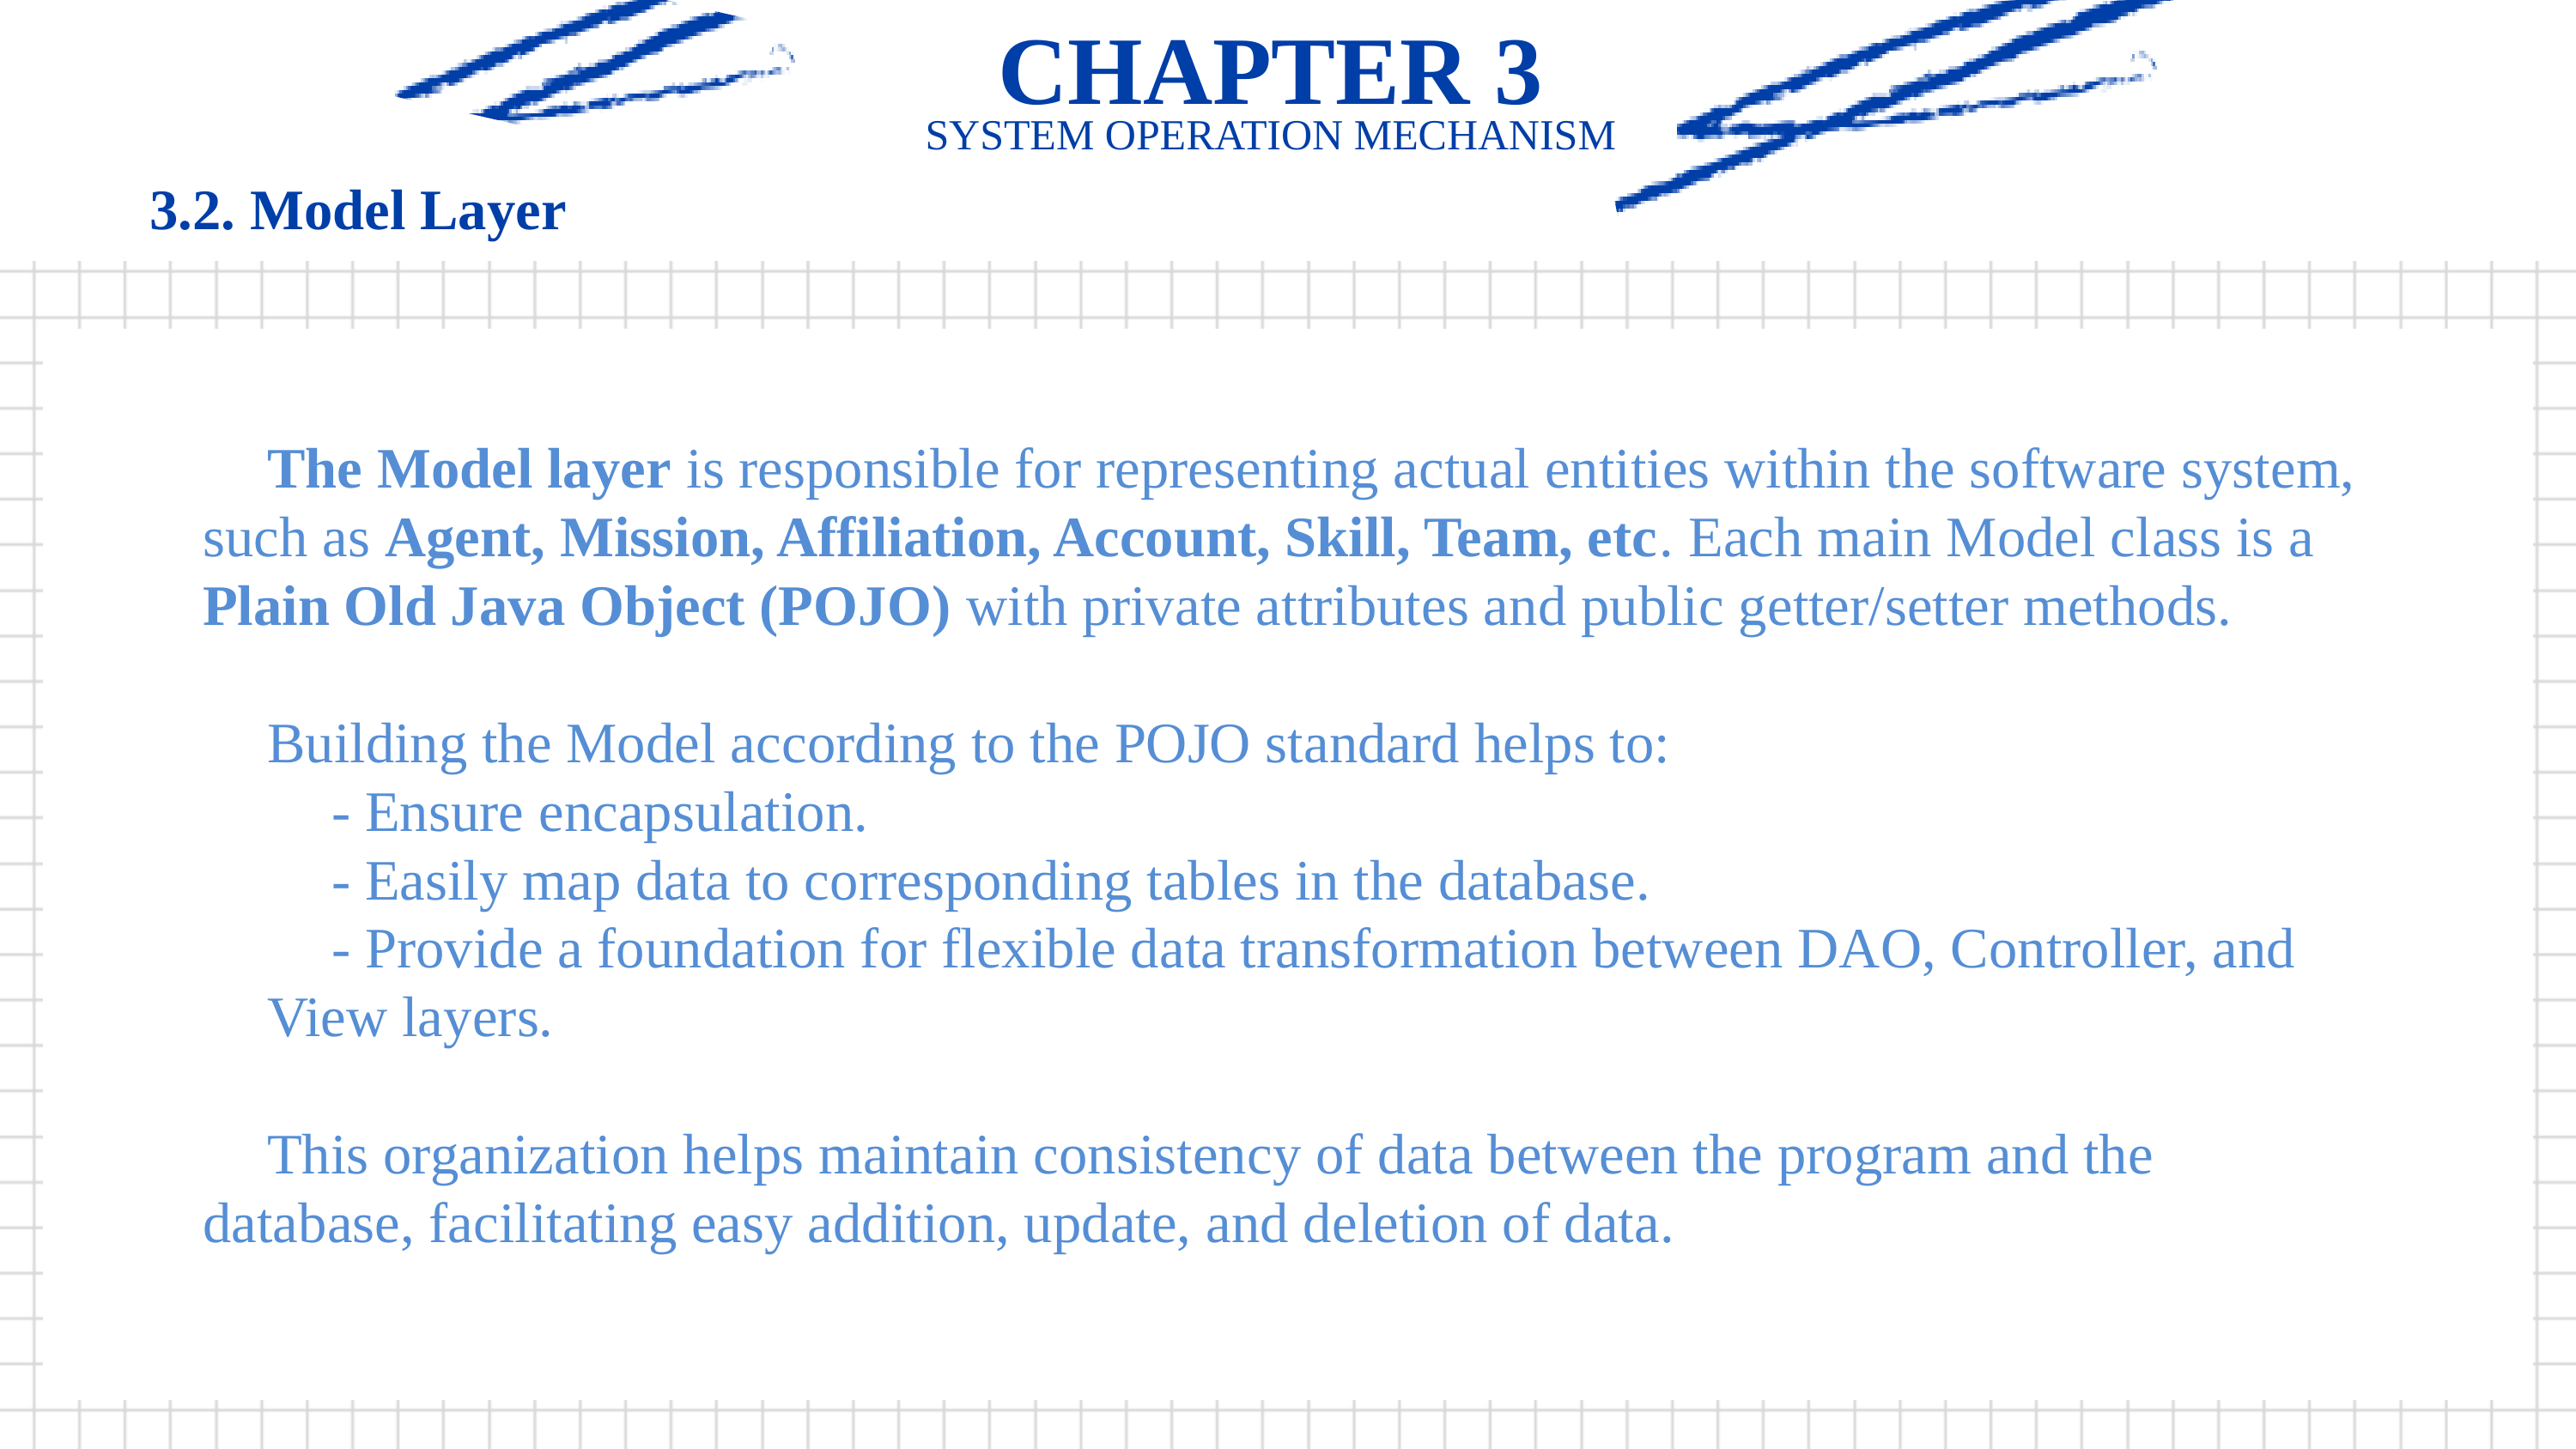

CHAPTER 3
SYSTEM OPERATION MECHANISM
3.2. Model Layer

The Model layer is responsible for representing actual entities within the software system, such as Agent, Mission, Affiliation, Account, Skill, Team, etc. Each main Model class is a Plain Old Java Object (POJO) with private attributes and public getter/setter methods.

Building the Model according to the POJO standard helps to:
- Ensure encapsulation.
- Easily map data to corresponding tables in the database.
- Provide a foundation for flexible data transformation between DAO, Controller, and View layers.

This organization helps maintain consistency of data between the program and the database, facilitating easy addition, update, and deletion of data.